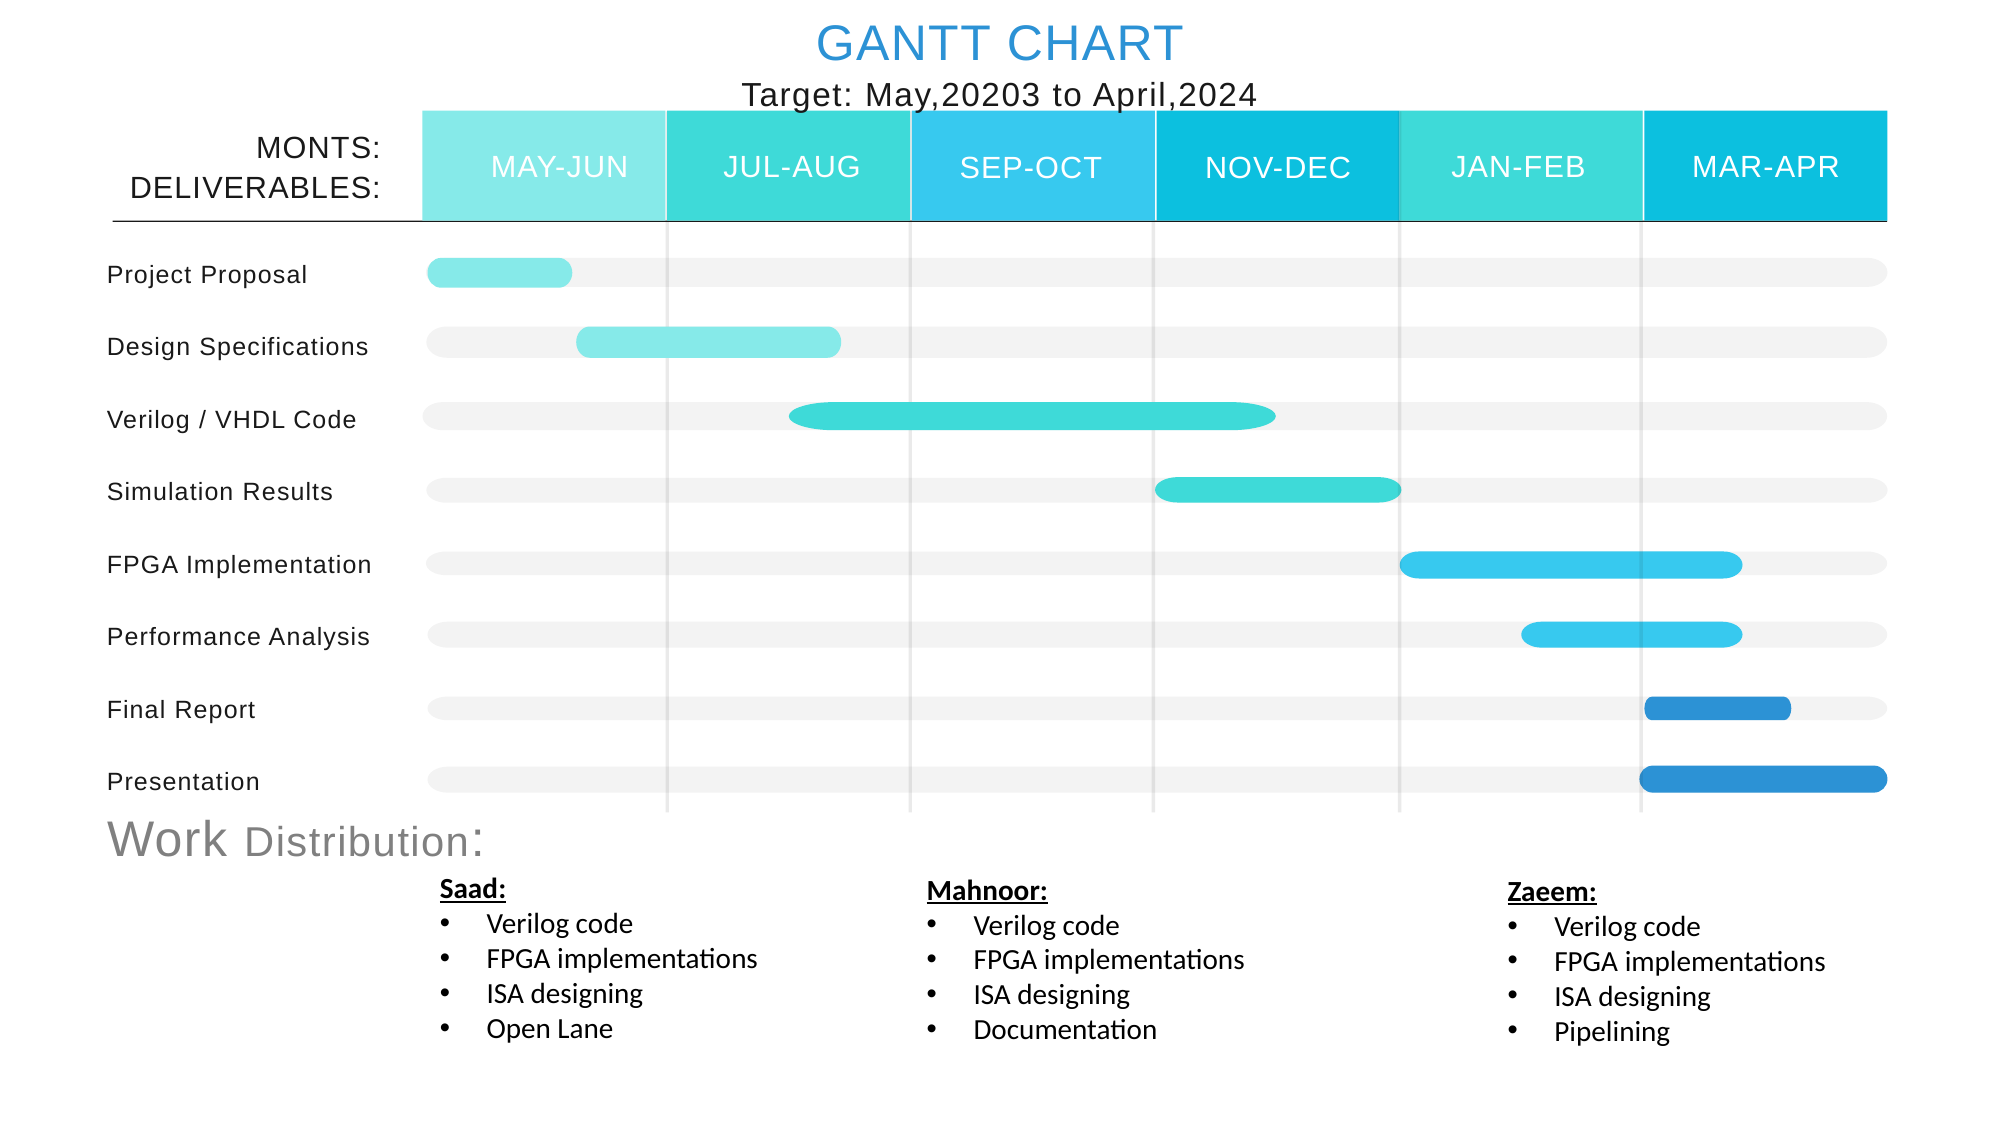

GANTT CHART
Target: May,20203 to April,2024

MONTS:
DELIVERABLES:
MAY-JUN
JUL-AUG
JAN-FEB
MAR-APR
SEP-OCT
NOV-DEC

Project Proposal

Design Specifications
Verilog / VHDL Code

Simulation Results

FPGA Implementation

Performance Analysis

Final Report

Presentation

Work Distribution:
Saad:
Verilog code
FPGA implementations
ISA designing
Open Lane
Mahnoor:
Verilog code
FPGA implementations
ISA designing
Documentation
Zaeem:
Verilog code
FPGA implementations
ISA designing
Pipelining